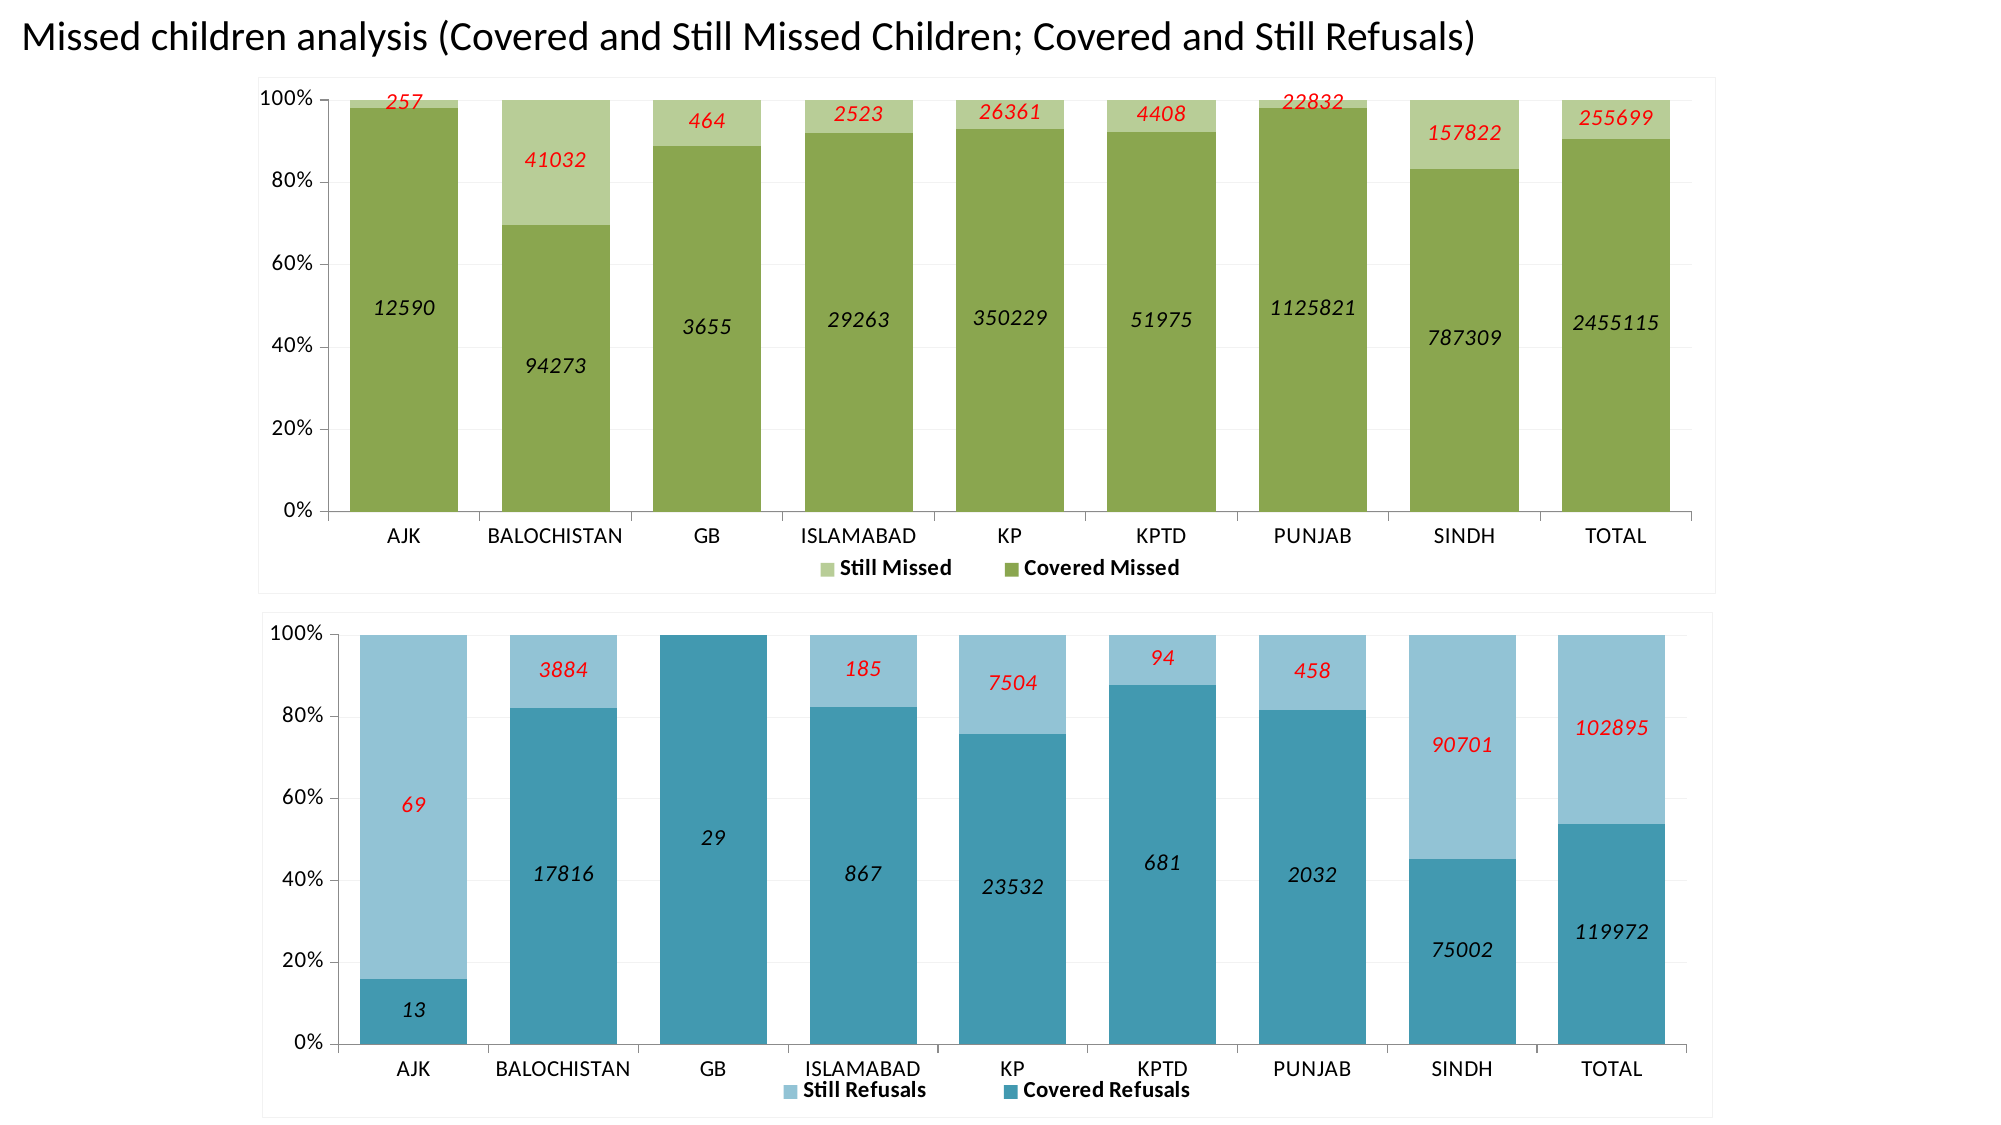

# Missed children analysis (Covered and Still Missed Children; Covered and Still Refusals)

### Chart

| Category | Covered Missed | Still Missed |
|---|---|---|
| AJK | 12590.0 | 257.0 |
| BALOCHISTAN | 94273.0 | 41032.0 |
| GB | 3655.0 | 464.0 |
| ISLAMABAD | 29263.0 | 2523.0 |
| KP | 350229.0 | 26361.0 |
| KPTD | 51975.0 | 4408.0 |
| PUNJAB | 1125821.0 | 22832.0 |
| SINDH | 787309.0 | 157822.0 |
| TOTAL | 2455115.0 | 255699.0 |

### Chart

| Category | Covered Refusals | Still Refusals |
|---|---|---|
| AJK | 13.0 | 69.0 |
| BALOCHISTAN | 17816.0 | 3884.0 |
| GB | 29.0 | 0.0 |
| ISLAMABAD | 867.0 | 185.0 |
| KP | 23532.0 | 7504.0 |
| KPTD | 681.0 | 94.0 |
| PUNJAB | 2032.0 | 458.0 |
| SINDH | 75002.0 | 90701.0 |
| TOTAL | 119972.0 | 102895.0 |